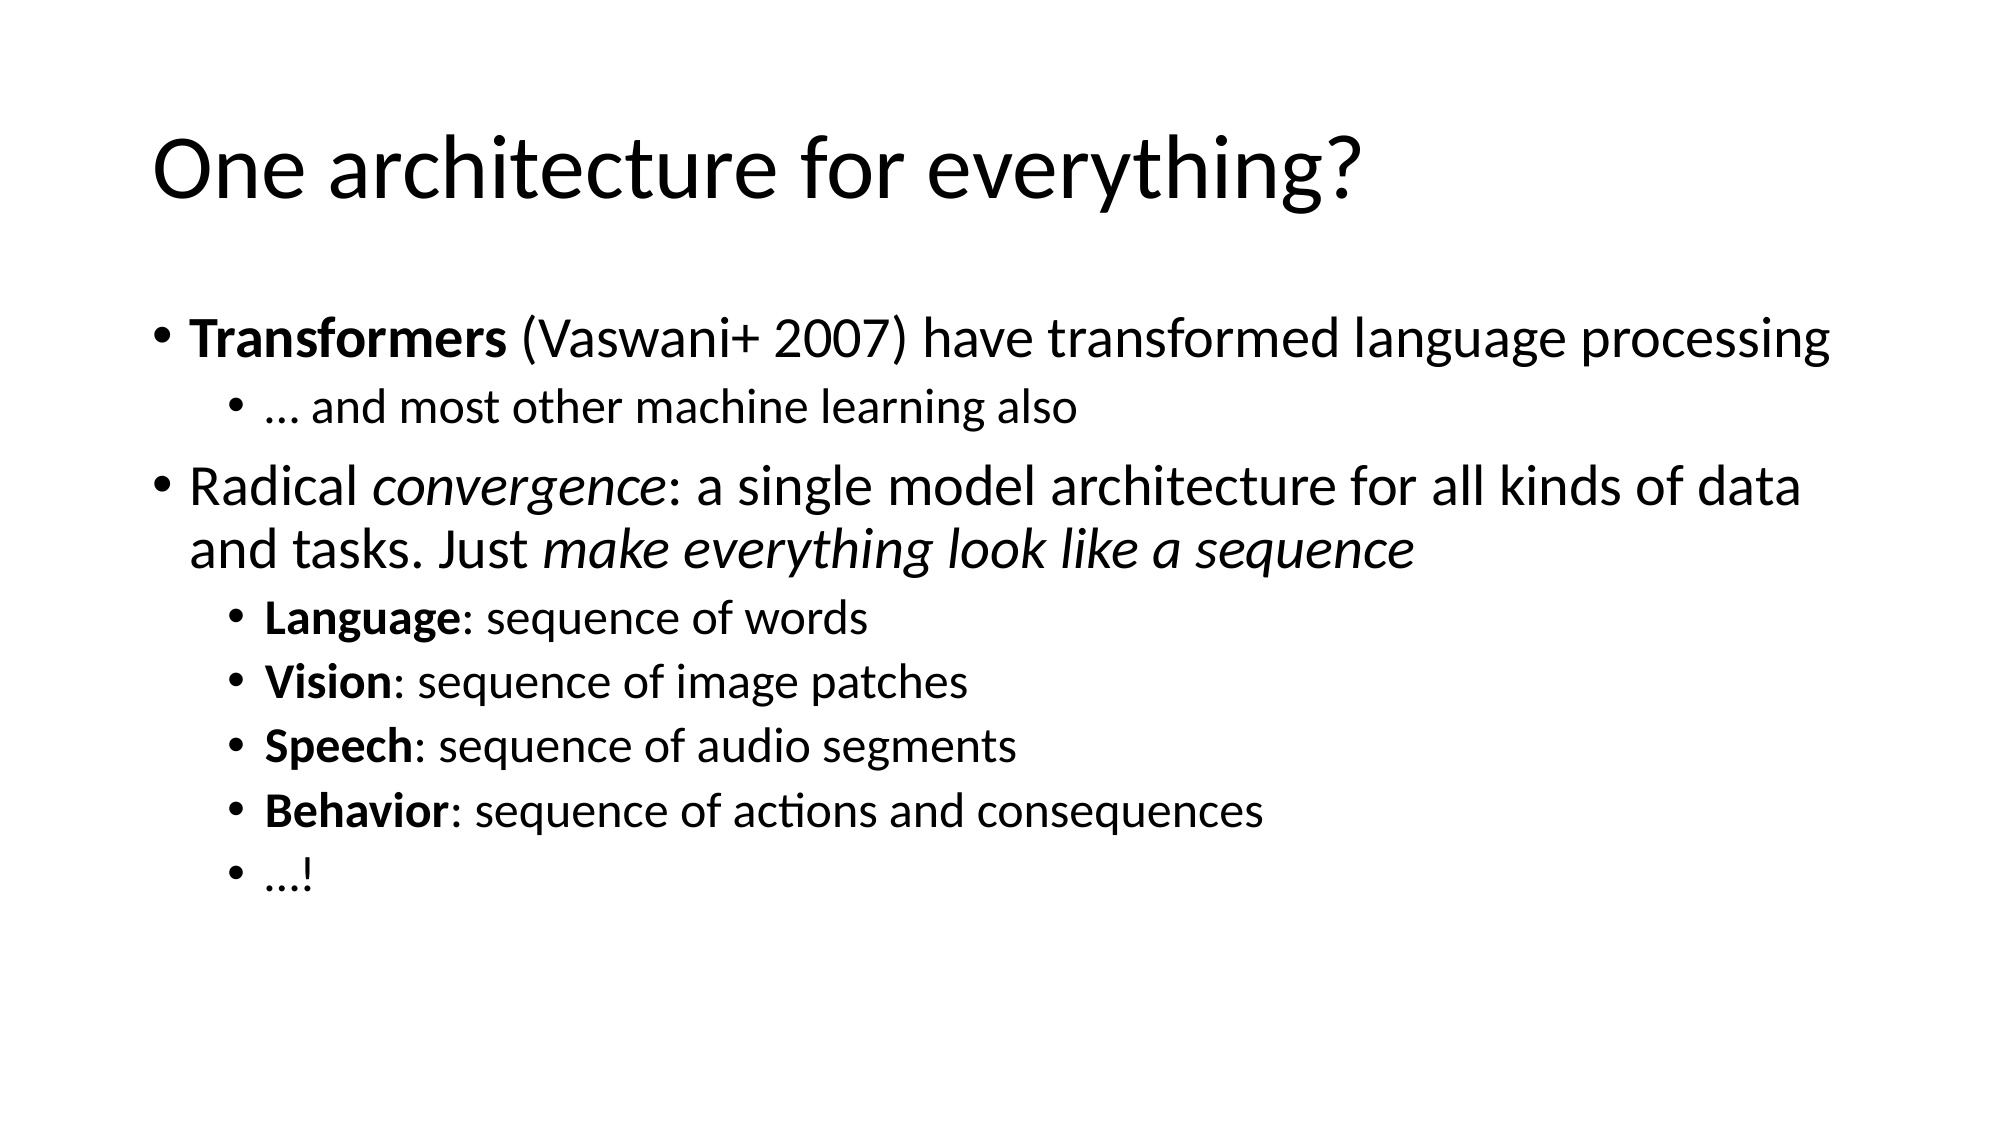

# One architecture for everything?
Transformers (Vaswani+ 2007) have transformed language processing
… and most other machine learning also
Radical convergence: a single model architecture for all kinds of data and tasks. Just make everything look like a sequence
Language: sequence of words
Vision: sequence of image patches
Speech: sequence of audio segments
Behavior: sequence of actions and consequences
…!